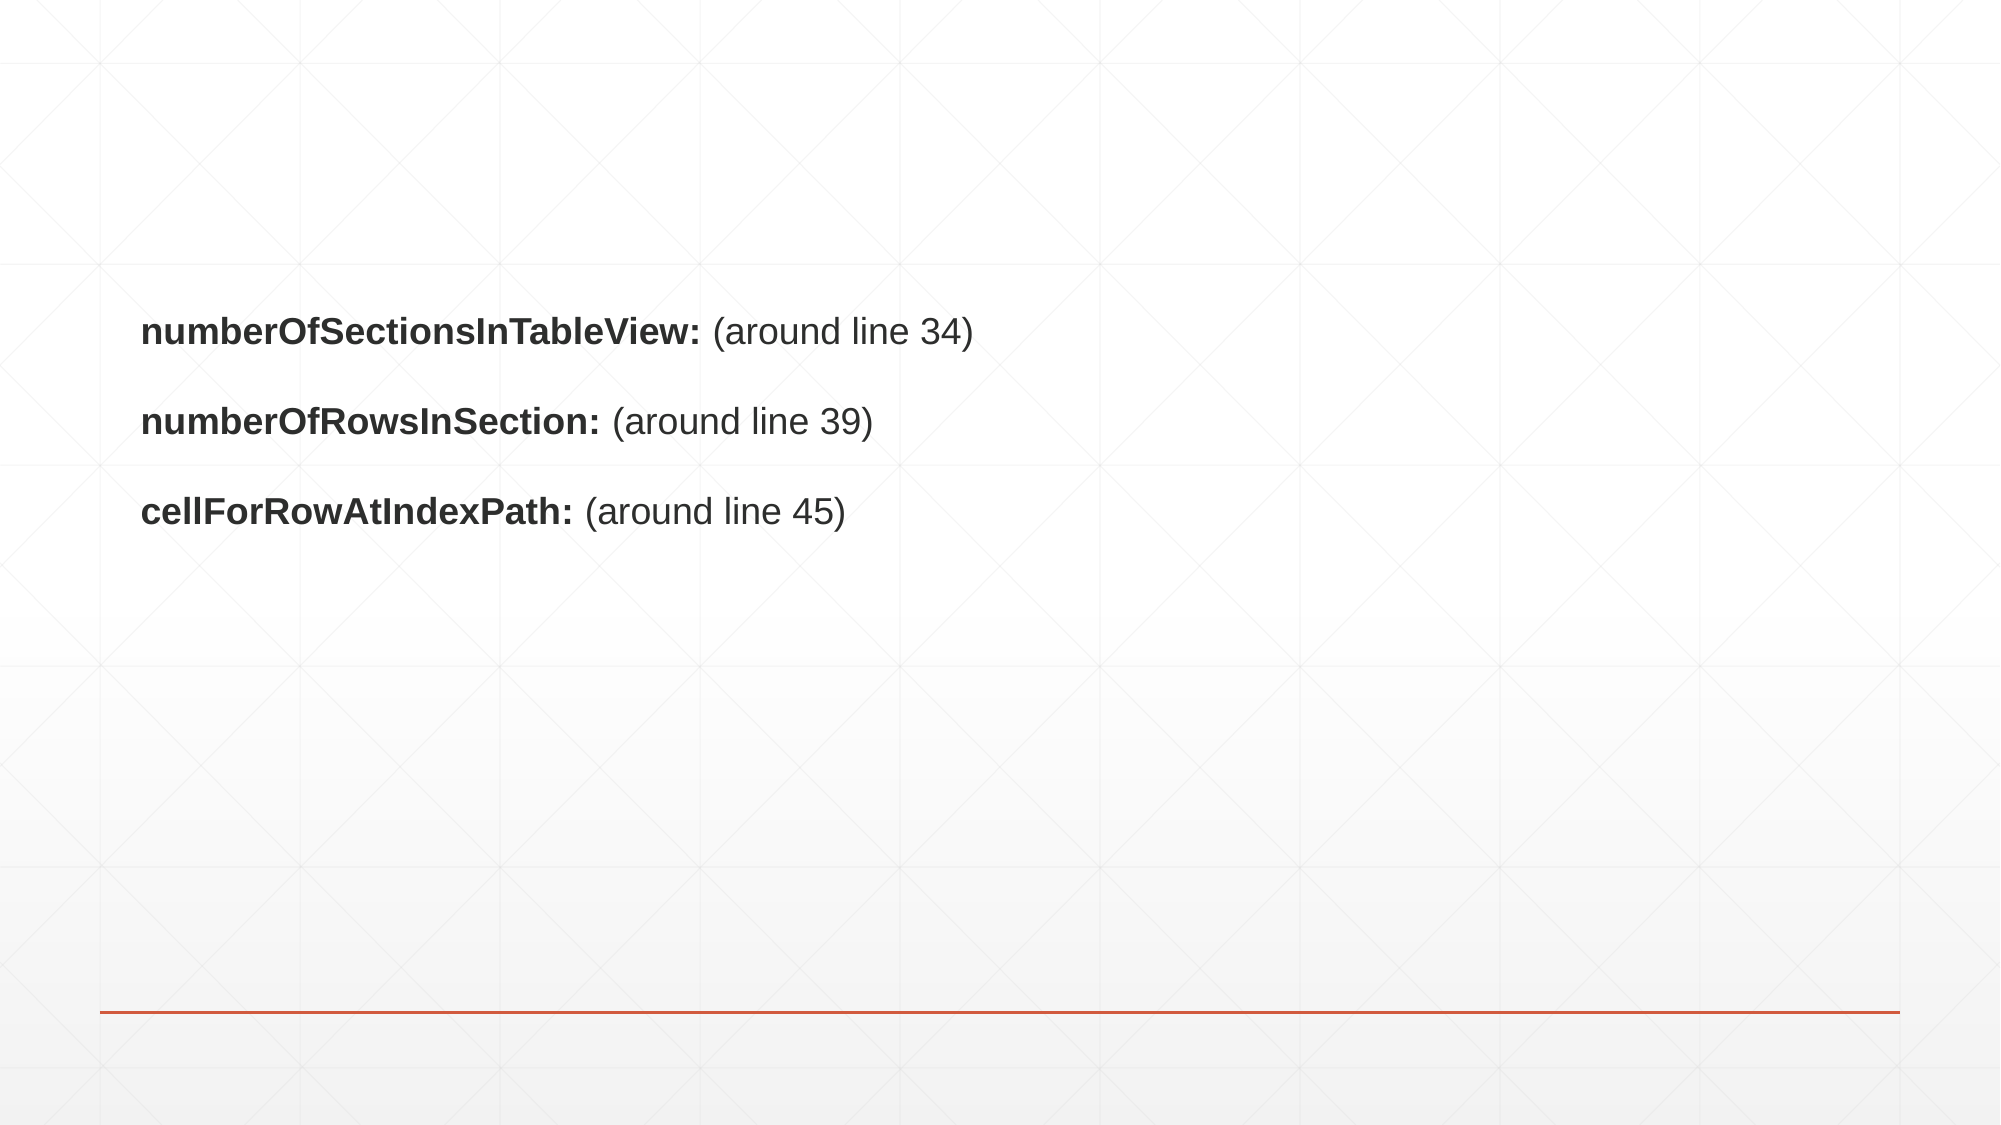

numberOfSectionsInTableView: (around line 34)

numberOfRowsInSection: (around line 39)

cellForRowAtIndexPath: (around line 45)